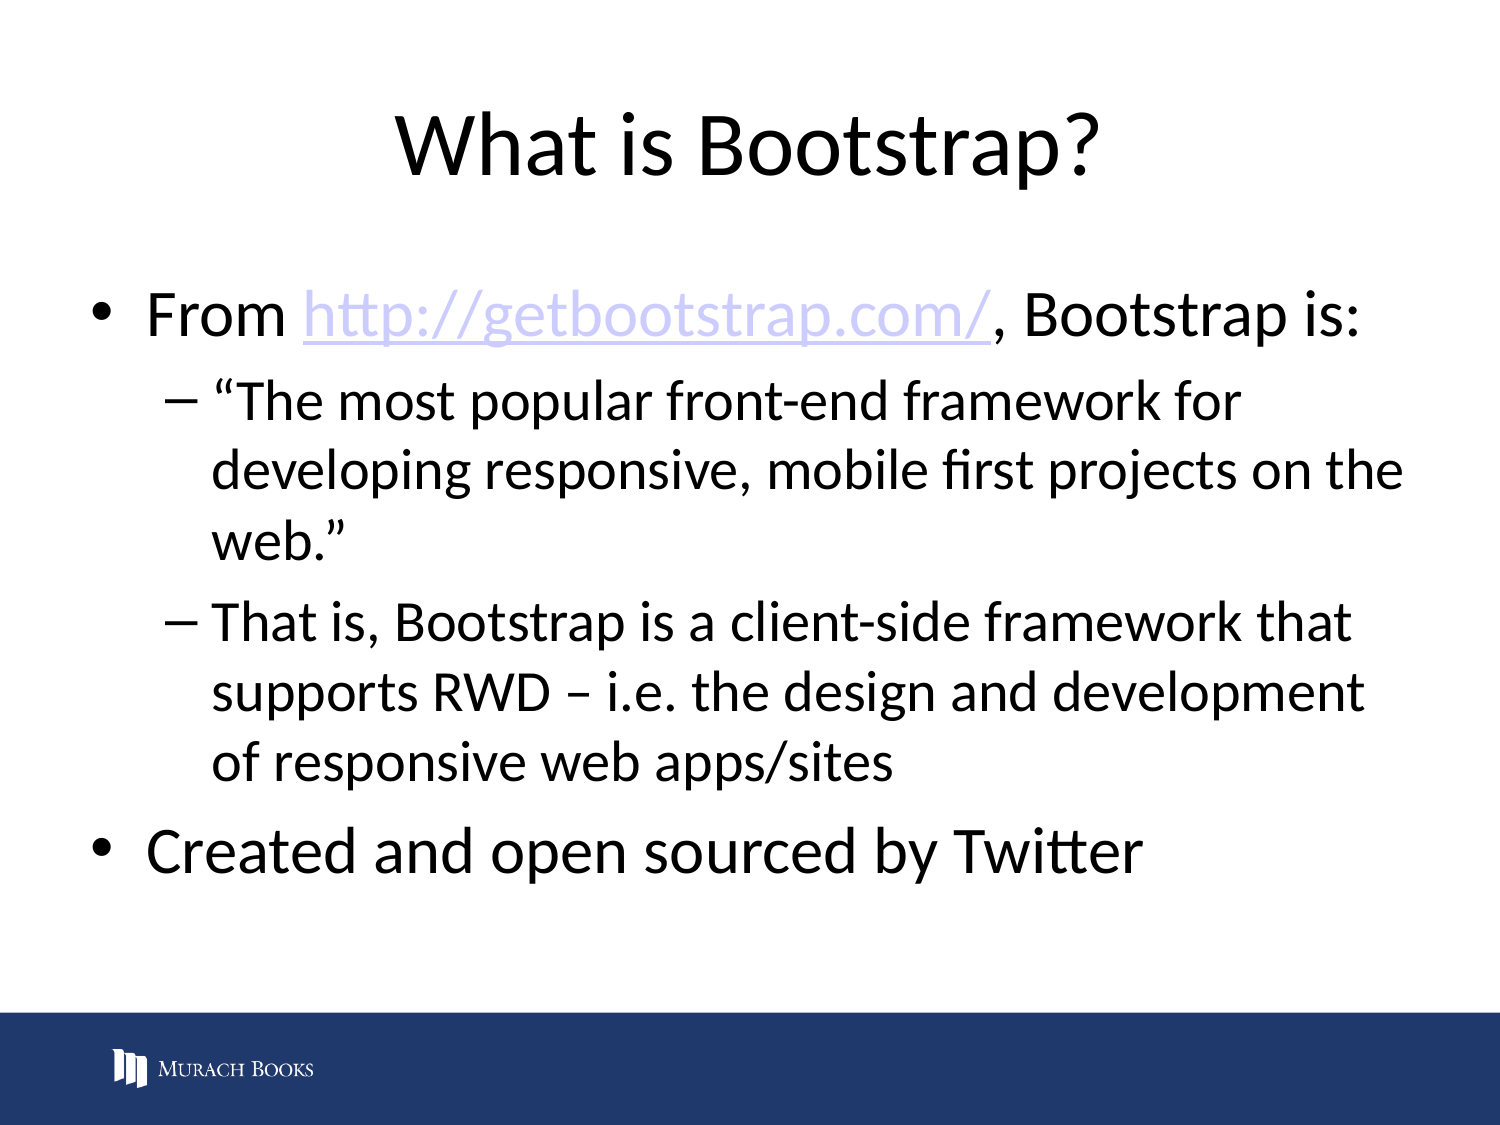

# What is Bootstrap?
From http://getbootstrap.com/, Bootstrap is:
“The most popular front-end framework for developing responsive, mobile first projects on the web.”
That is, Bootstrap is a client-side framework that supports RWD – i.e. the design and development of responsive web apps/sites
Created and open sourced by Twitter